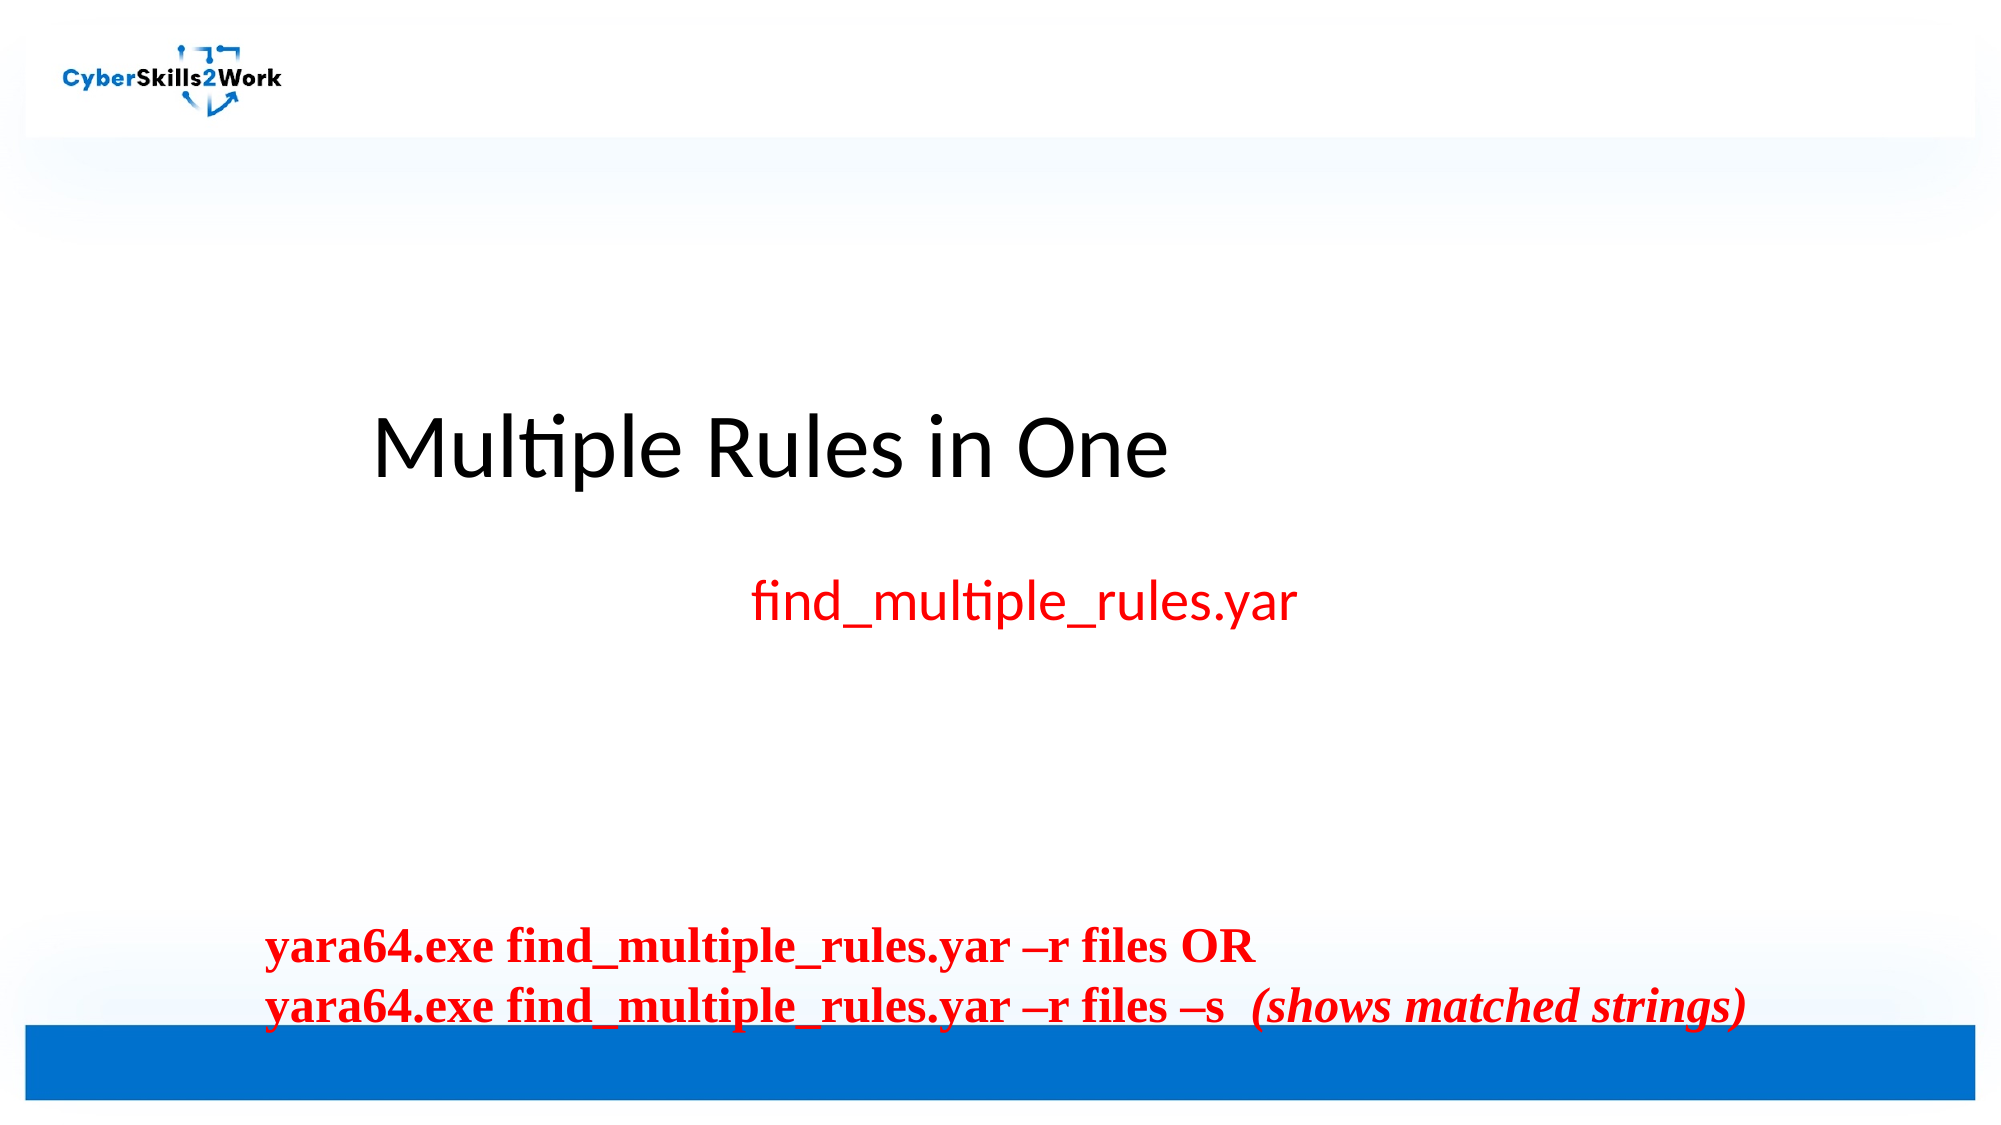

# Multiple Rules in One
find_multiple_rules.yar
yara64.exe find_multiple_rules.yar –r files OR
yara64.exe find_multiple_rules.yar –r files –s  (shows matched strings)